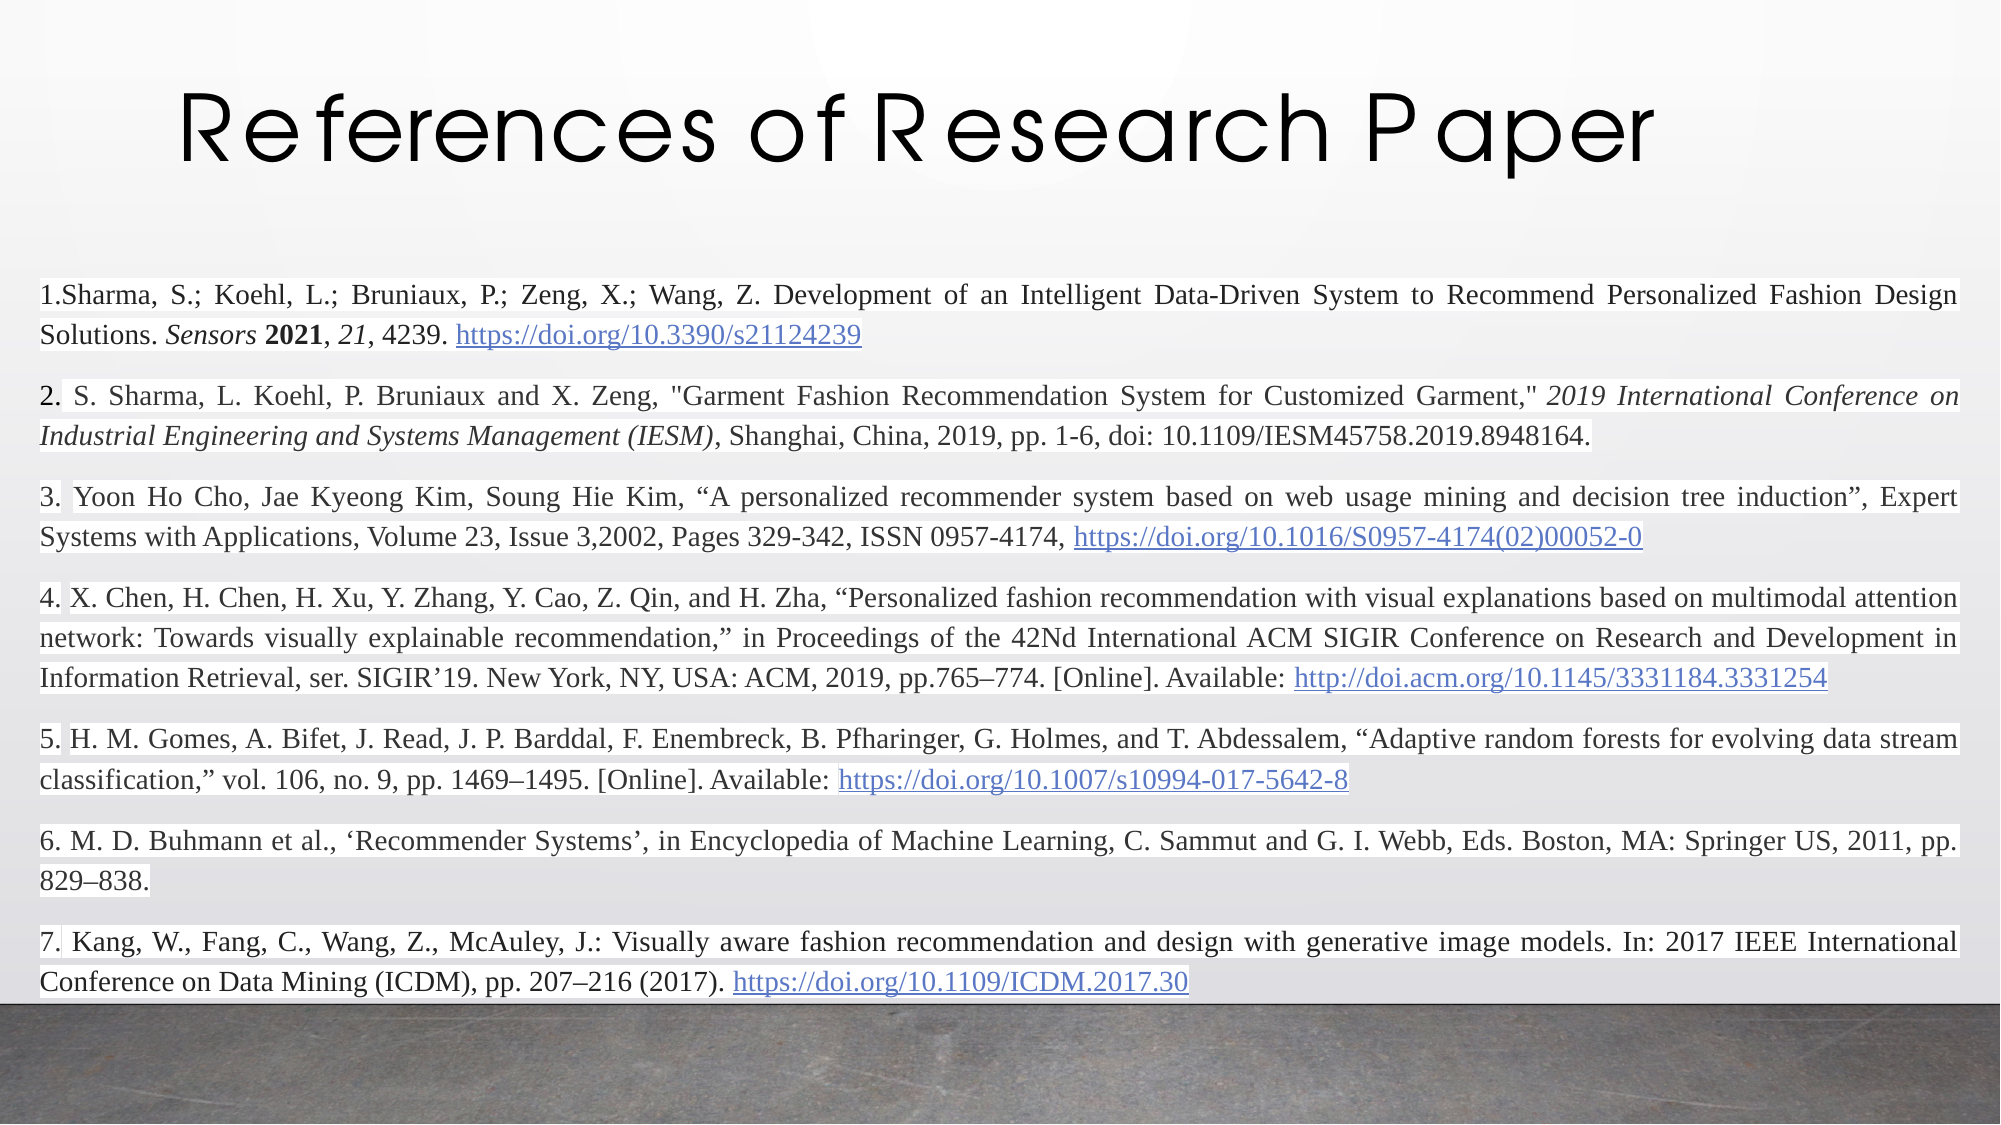

References of Research Paper
1.Sharma, S.; Koehl, L.; Bruniaux, P.; Zeng, X.; Wang, Z. Development of an Intelligent Data-Driven System to Recommend Personalized Fashion Design Solutions. Sensors 2021, 21, 4239. https://doi.org/10.3390/s21124239
2. S. Sharma, L. Koehl, P. Bruniaux and X. Zeng, "Garment Fashion Recommendation System for Customized Garment," 2019 International Conference on Industrial Engineering and Systems Management (IESM), Shanghai, China, 2019, pp. 1-6, doi: 10.1109/IESM45758.2019.8948164.
3. Yoon Ho Cho, Jae Kyeong Kim, Soung Hie Kim, “A personalized recommender system based on web usage mining and decision tree induction”, Expert Systems with Applications, Volume 23, Issue 3,2002, Pages 329-342, ISSN 0957-4174, https://doi.org/10.1016/S0957-4174(02)00052-0
4. X. Chen, H. Chen, H. Xu, Y. Zhang, Y. Cao, Z. Qin, and H. Zha, “Personalized fashion recommendation with visual explanations based on multimodal attention network: Towards visually explainable recommendation,” in Proceedings of the 42Nd International ACM SIGIR Conference on Research and Development in Information Retrieval, ser. SIGIR’19. New York, NY, USA: ACM, 2019, pp.765–774. [Online]. Available: http://doi.acm.org/10.1145/3331184.3331254
5. H. M. Gomes, A. Bifet, J. Read, J. P. Barddal, F. Enembreck, B. Pfharinger, G. Holmes, and T. Abdessalem, “Adaptive random forests for evolving data stream classification,” vol. 106, no. 9, pp. 1469–1495. [Online]. Available: https://doi.org/10.1007/s10994-017-5642-8
6. M. D. Buhmann et al., ‘Recommender Systems’, in Encyclopedia of Machine Learning, C. Sammut and G. I. Webb, Eds. Boston, MA: Springer US, 2011, pp. 829–838.
7. Kang, W., Fang, C., Wang, Z., McAuley, J.: Visually aware fashion recommendation and design with generative image models. In: 2017 IEEE International Conference on Data Mining (ICDM), pp. 207–216 (2017). https://doi.org/10.1109/ICDM.2017.30